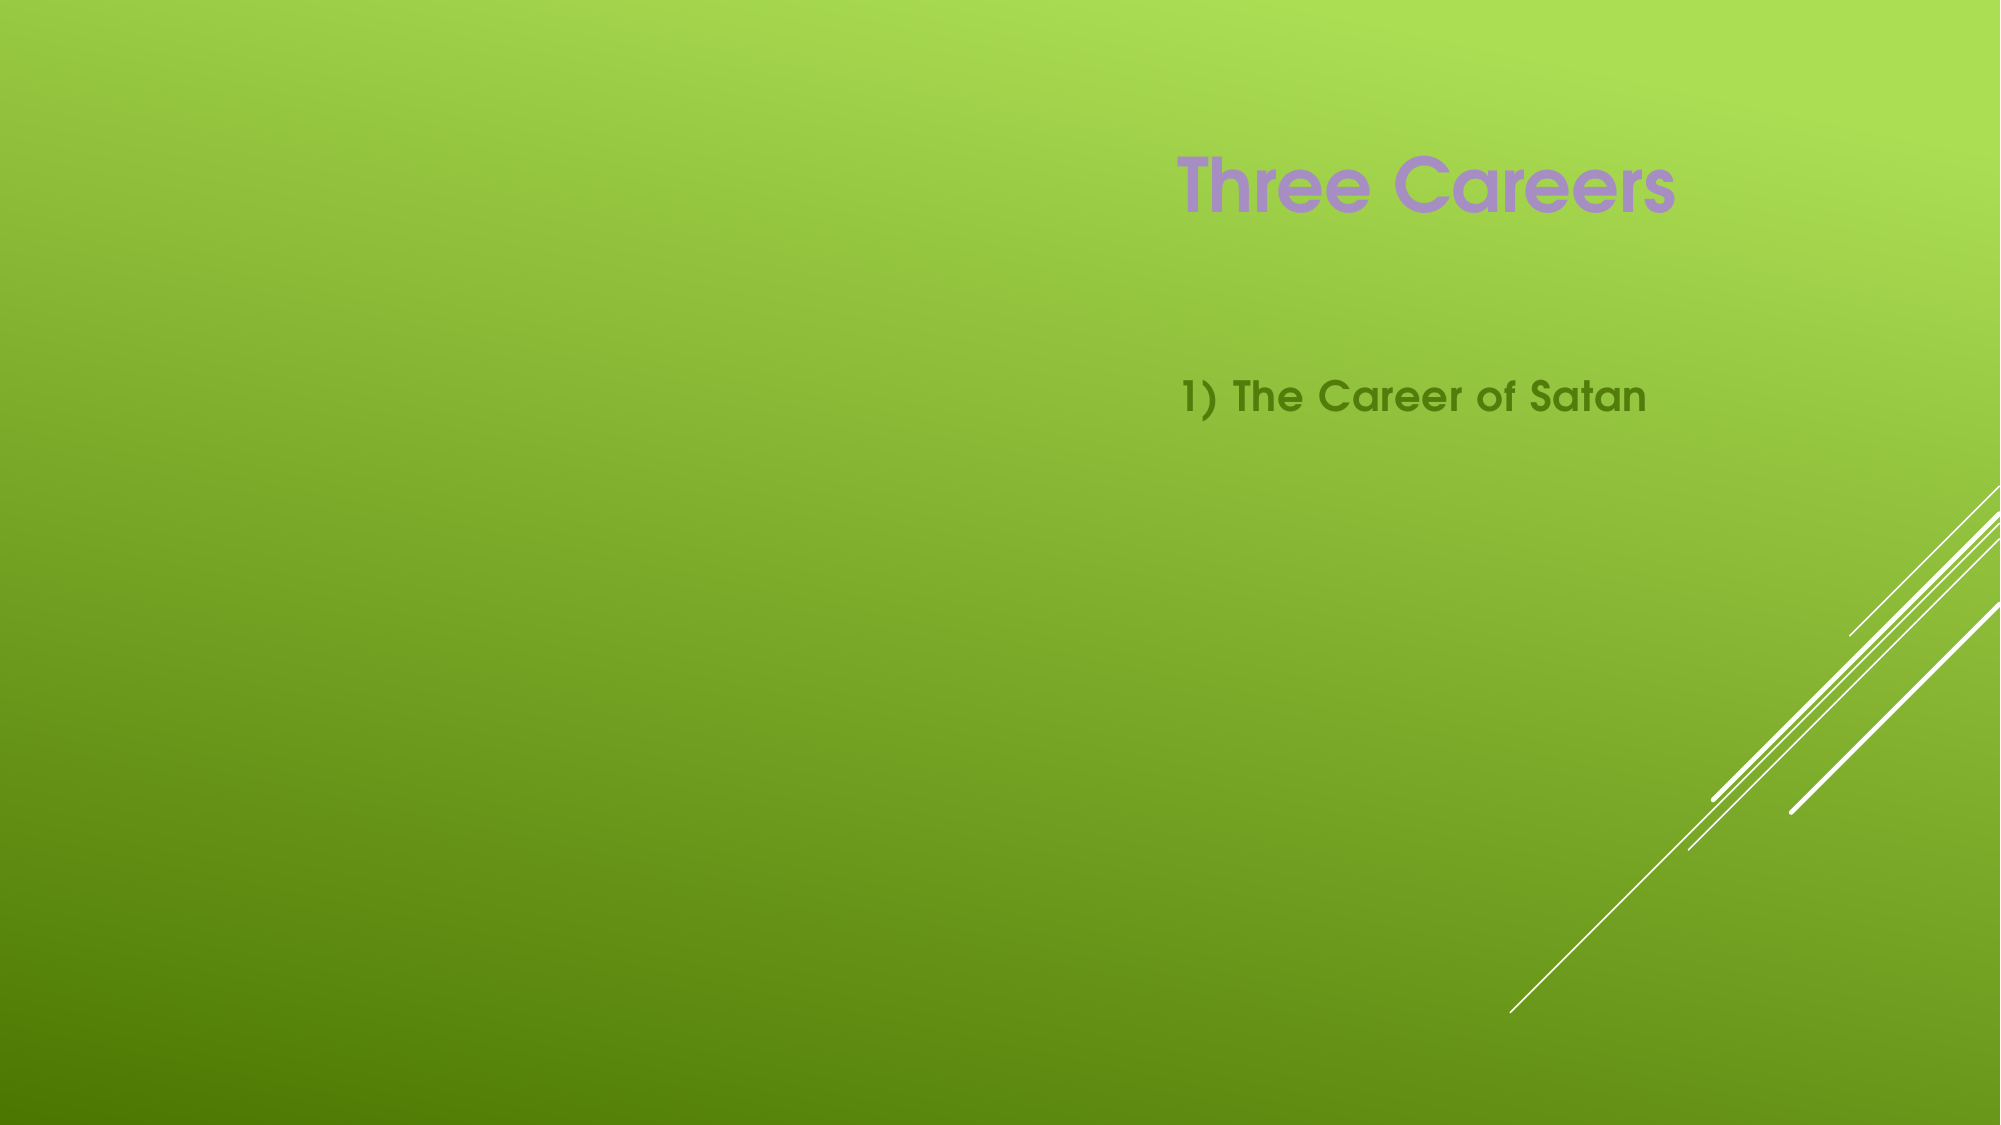

# Three Careers
1) The Career of Satan